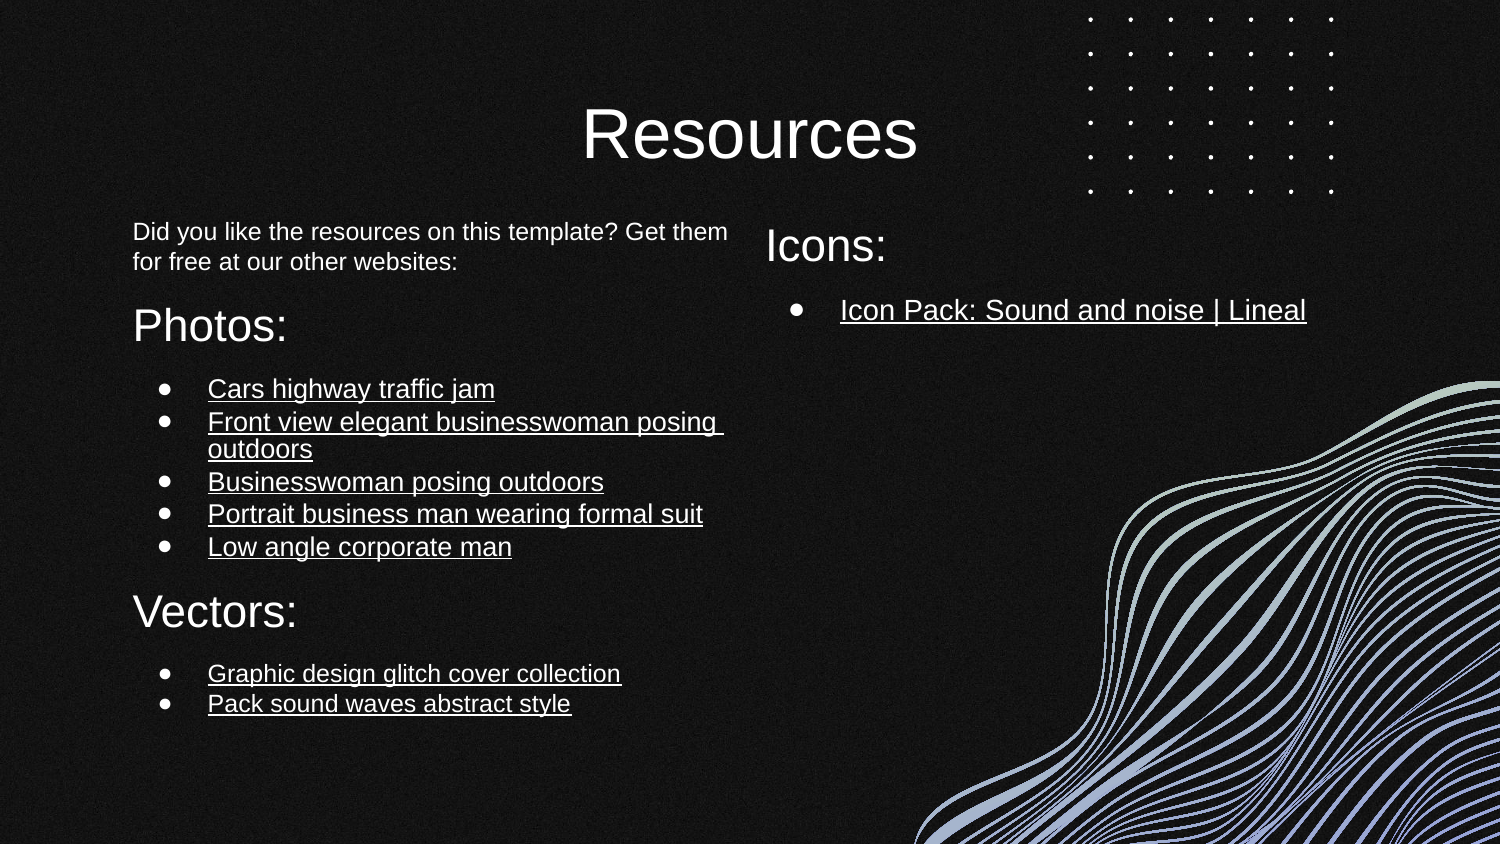

# Resources
Did you like the resources on this template? Get them for free at our other websites:
Photos:
Cars highway traffic jam
Front view elegant businesswoman posing outdoors
Businesswoman posing outdoors
Portrait business man wearing formal suit
Low angle corporate man
Vectors:
Graphic design glitch cover collection
Pack sound waves abstract style
Icons:
Icon Pack: Sound and noise | Lineal